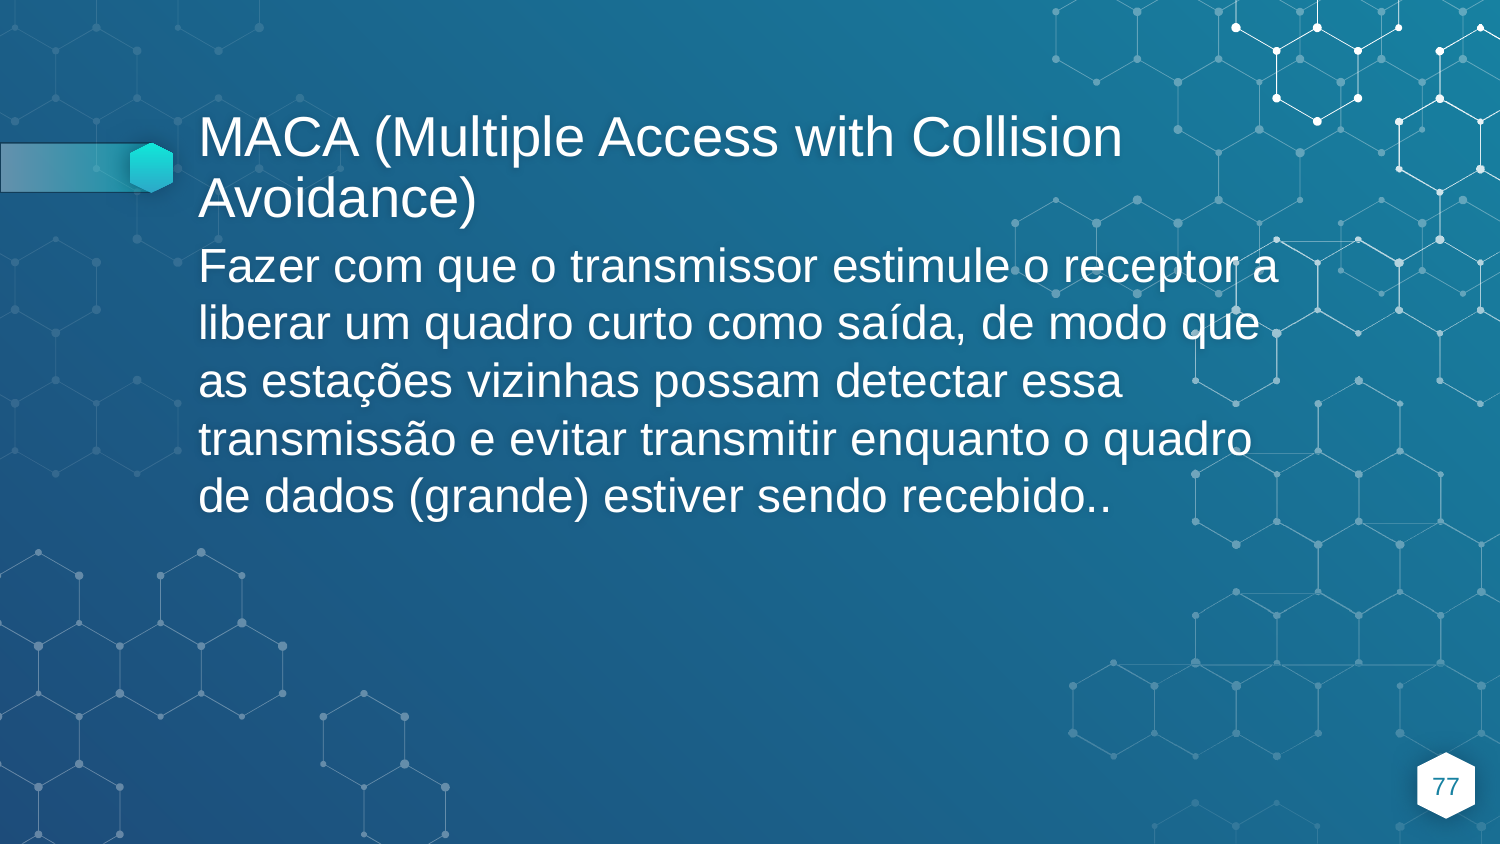

# MACA (Multiple Access with Collision Avoidance)
Fazer com que o transmissor estimule o receptor a liberar um quadro curto como saída, de modo que as estações vizinhas possam detectar essa transmissão e evitar transmitir enquanto o quadro de dados (grande) estiver sendo recebido..

77